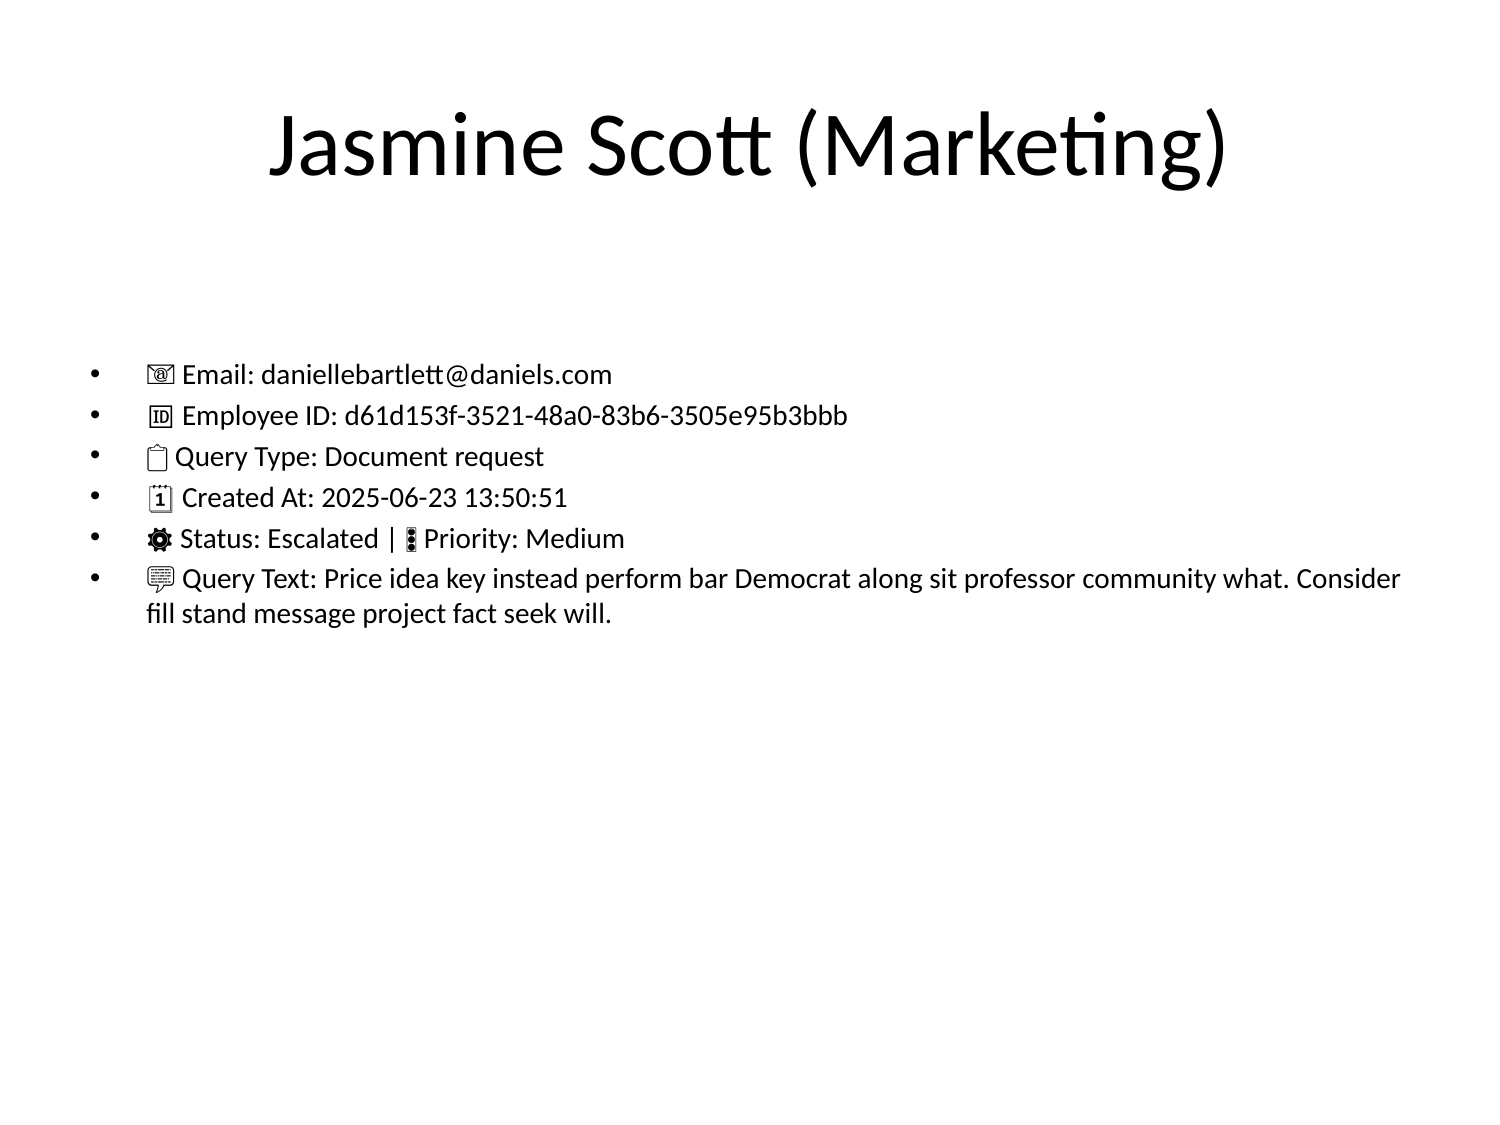

# Jasmine Scott (Marketing)

📧 Email: daniellebartlett@daniels.com
🆔 Employee ID: d61d153f-3521-48a0-83b6-3505e95b3bbb
📋 Query Type: Document request
🗓 Created At: 2025-06-23 13:50:51
⚙ Status: Escalated | 🚦 Priority: Medium
💬 Query Text: Price idea key instead perform bar Democrat along sit professor community what. Consider fill stand message project fact seek will.